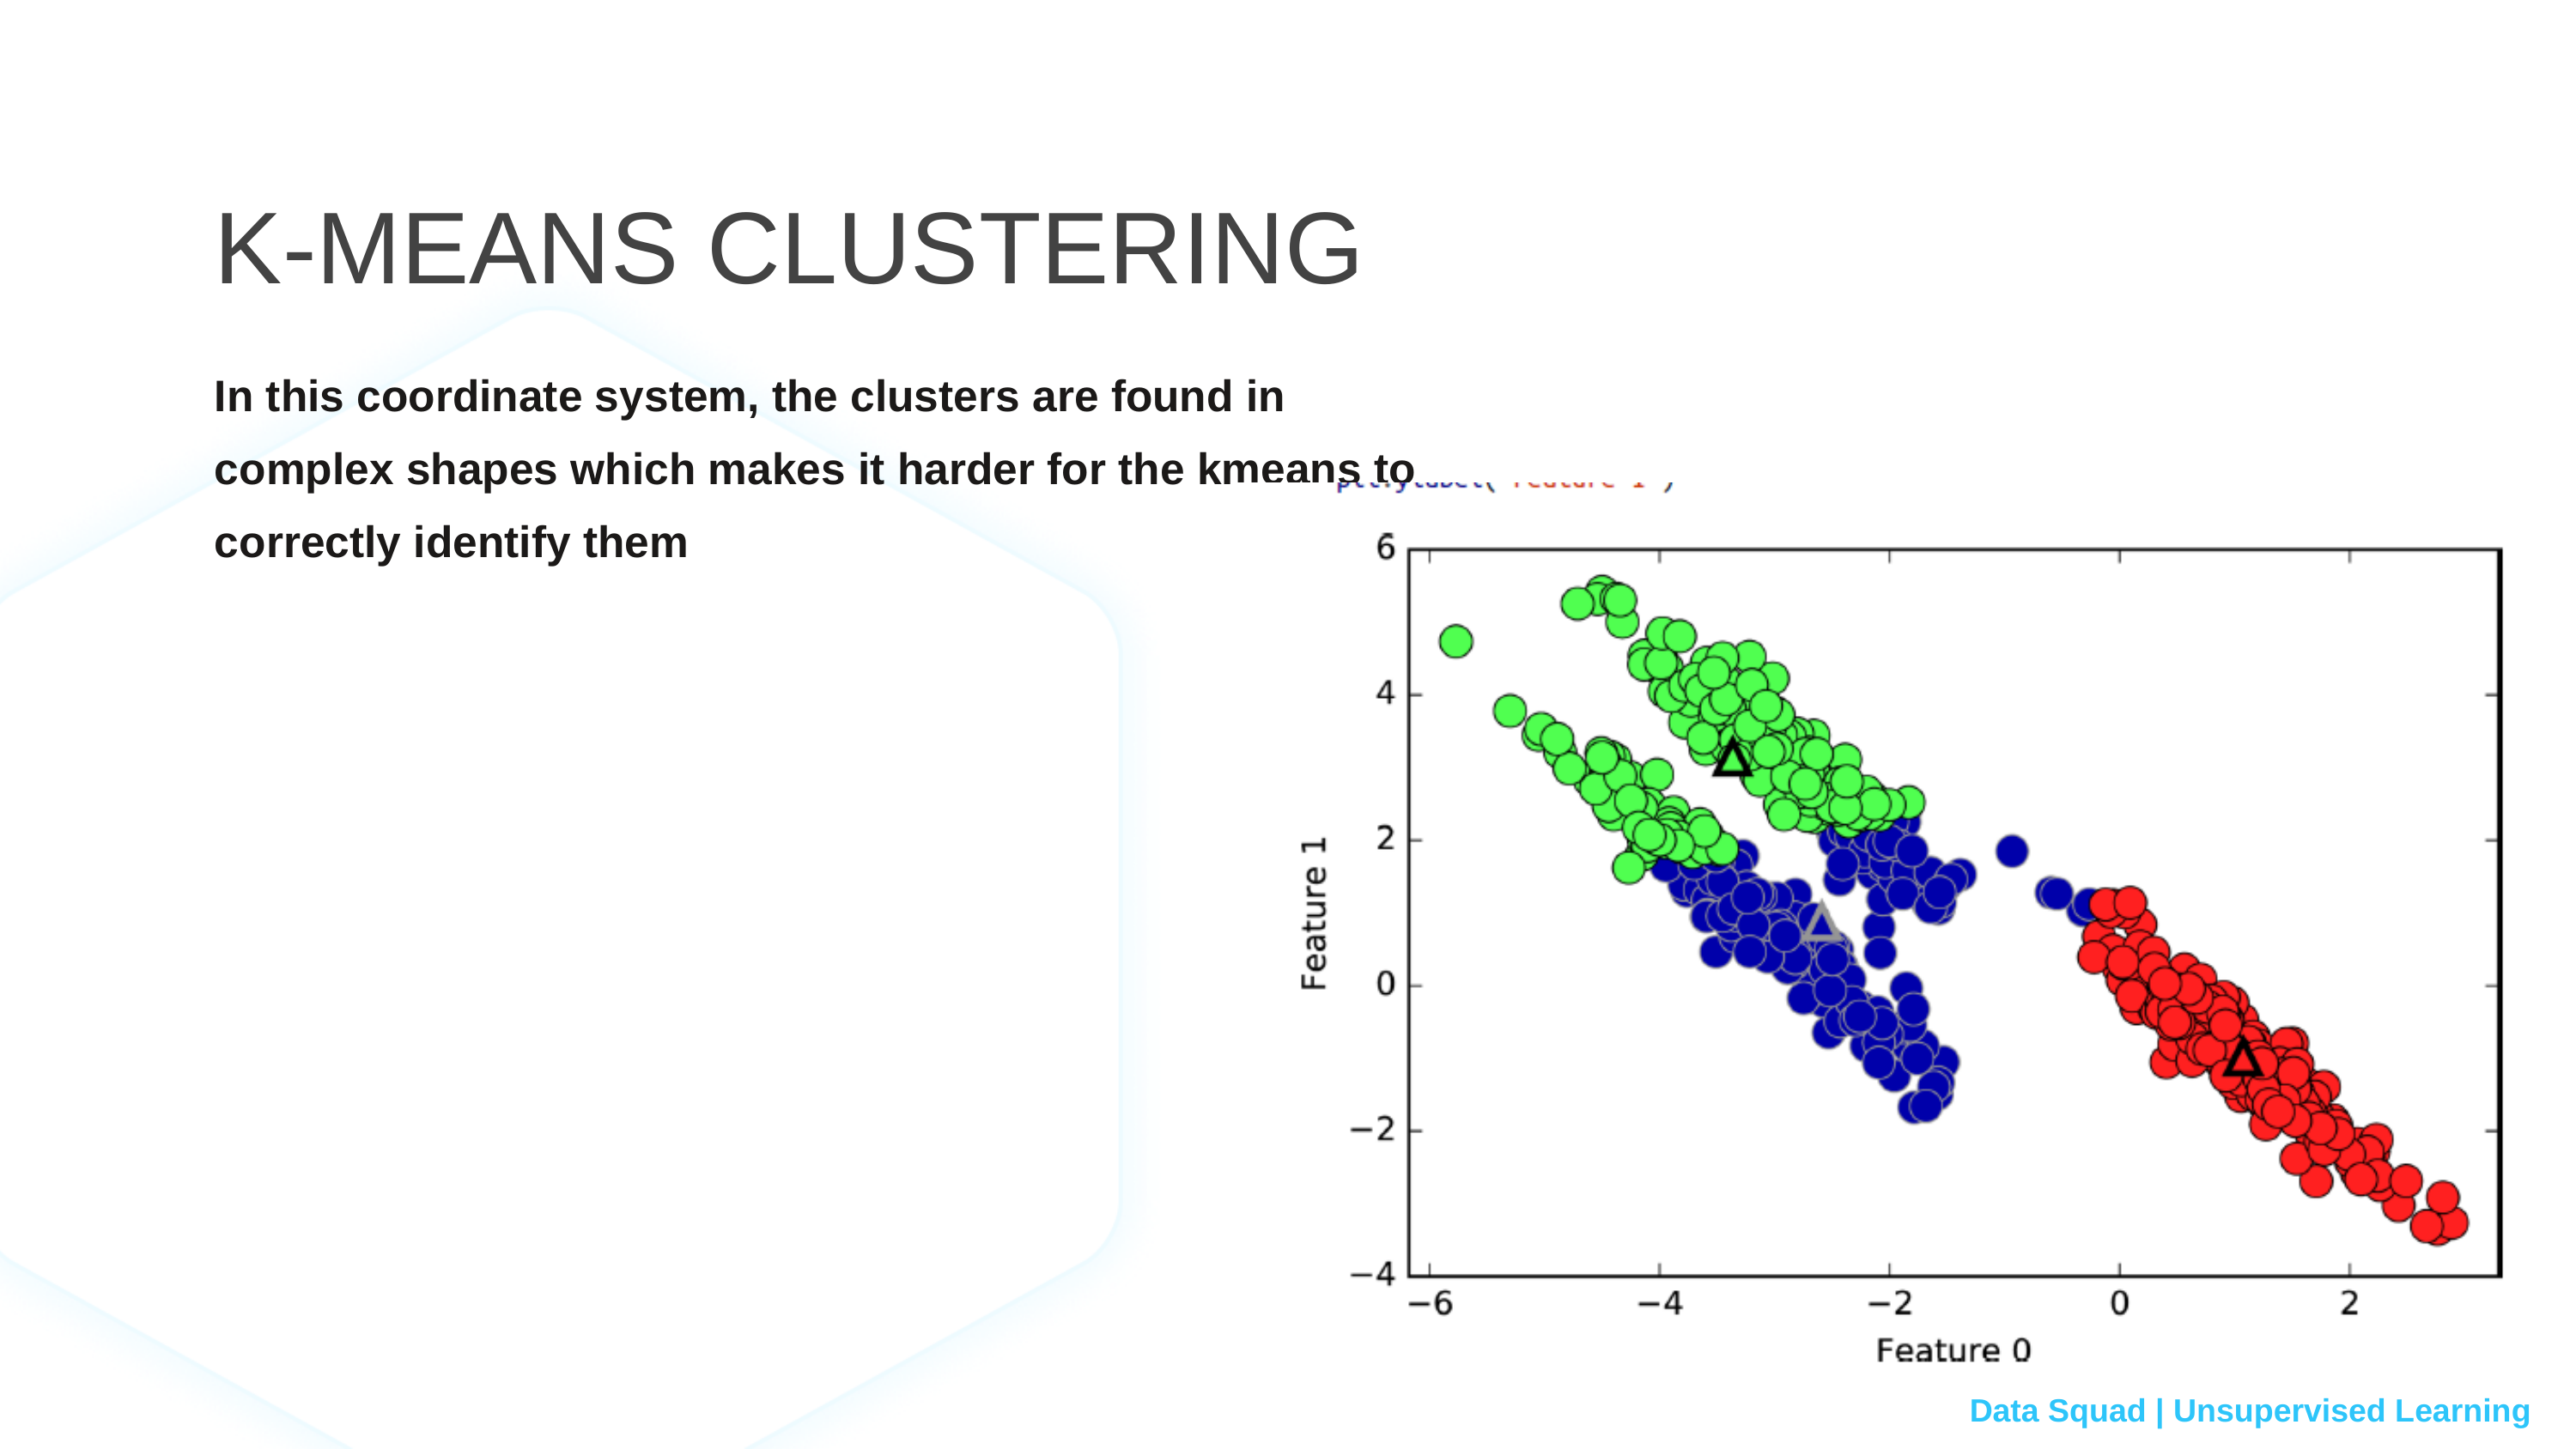

K-MEANS CLUSTERING
In this coordinate system, the clusters are found in complex shapes which makes it harder for the kmeans to correctly identify them

Data Squad | Unsupervised Learning